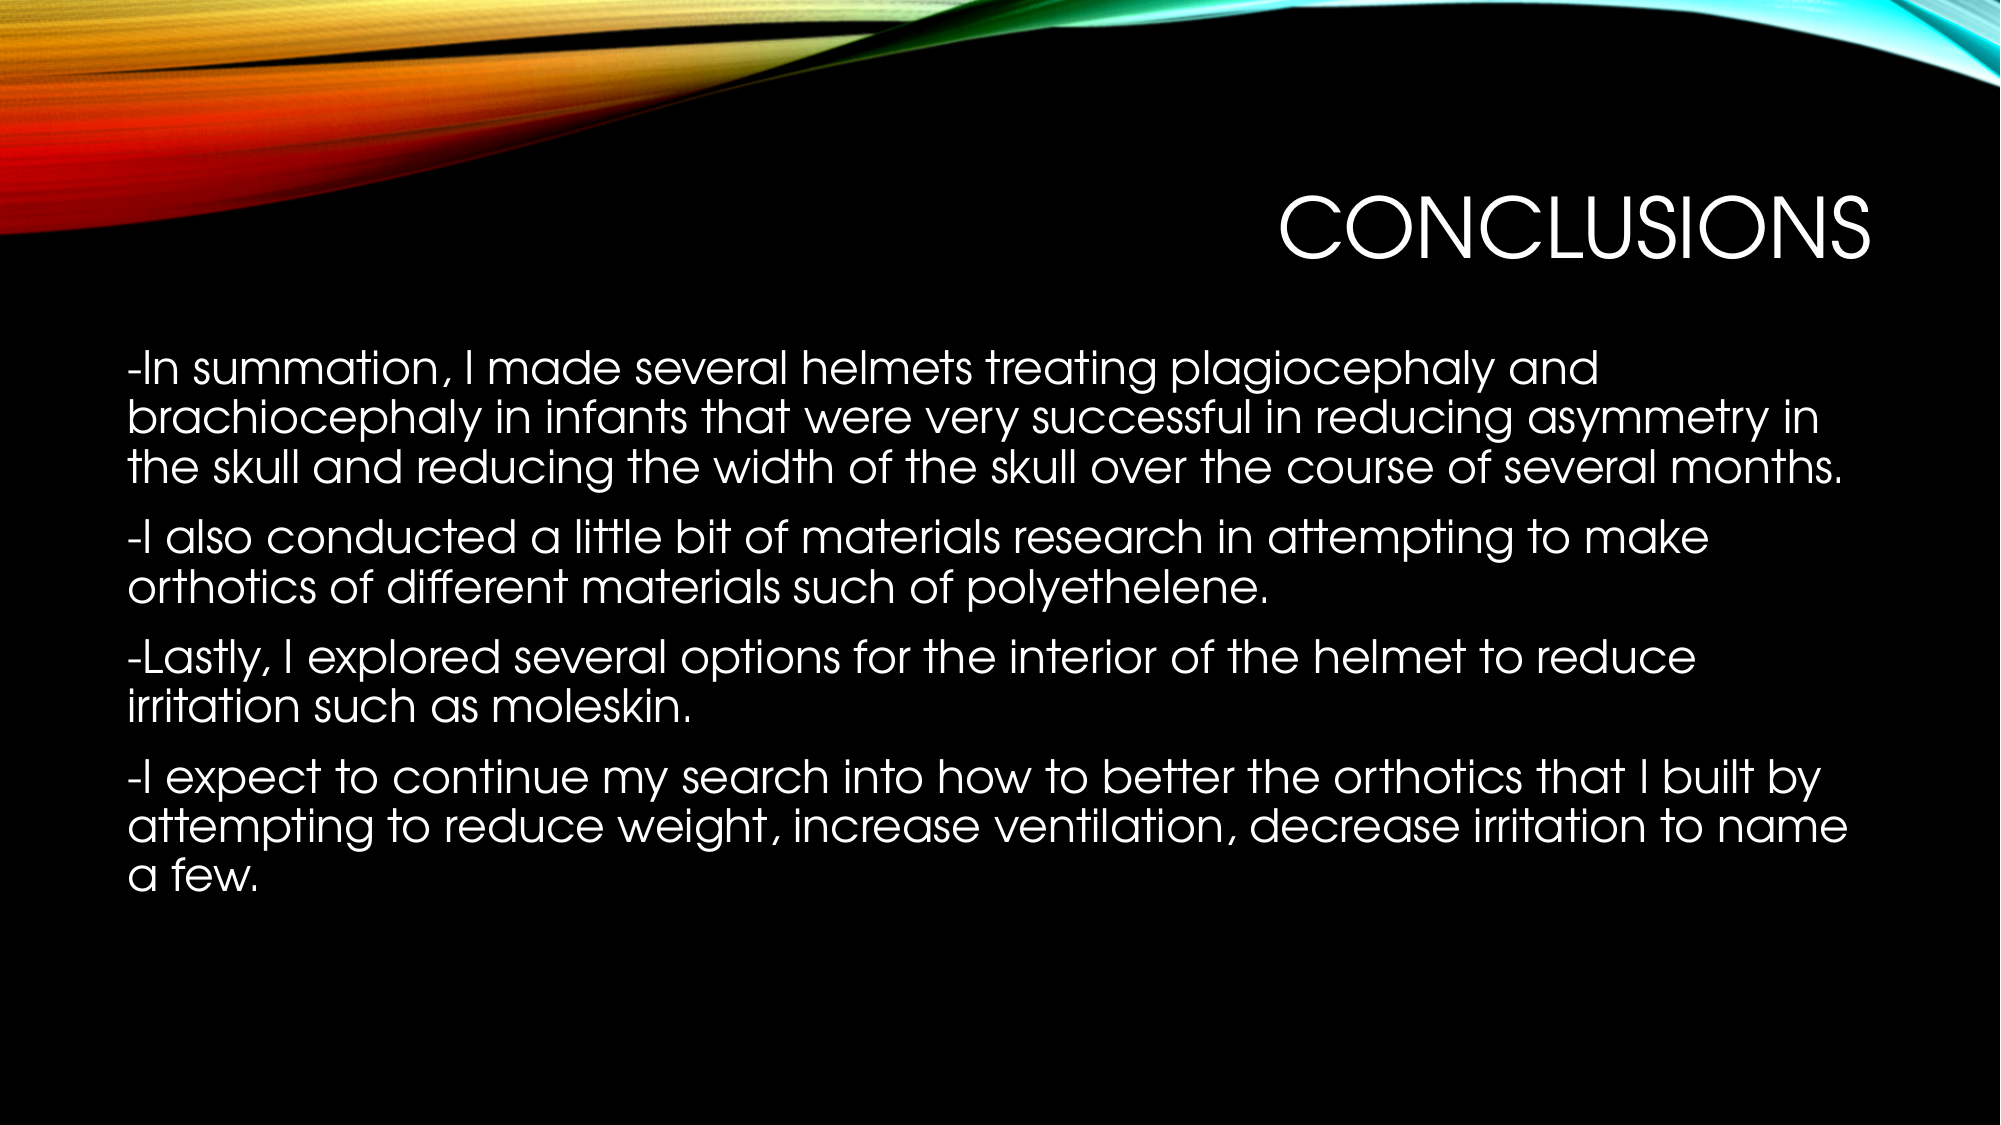

# Conclusions
-In summation, I made several helmets treating plagiocephaly and brachiocephaly in infants that were very successful in reducing asymmetry in the skull and reducing the width of the skull over the course of several months.
-I also conducted a little bit of materials research in attempting to make orthotics of different materials such of polyethelene.
-Lastly, I explored several options for the interior of the helmet to reduce irritation such as moleskin.
-I expect to continue my search into how to better the orthotics that I built by attempting to reduce weight, increase ventilation, decrease irritation to name a few.